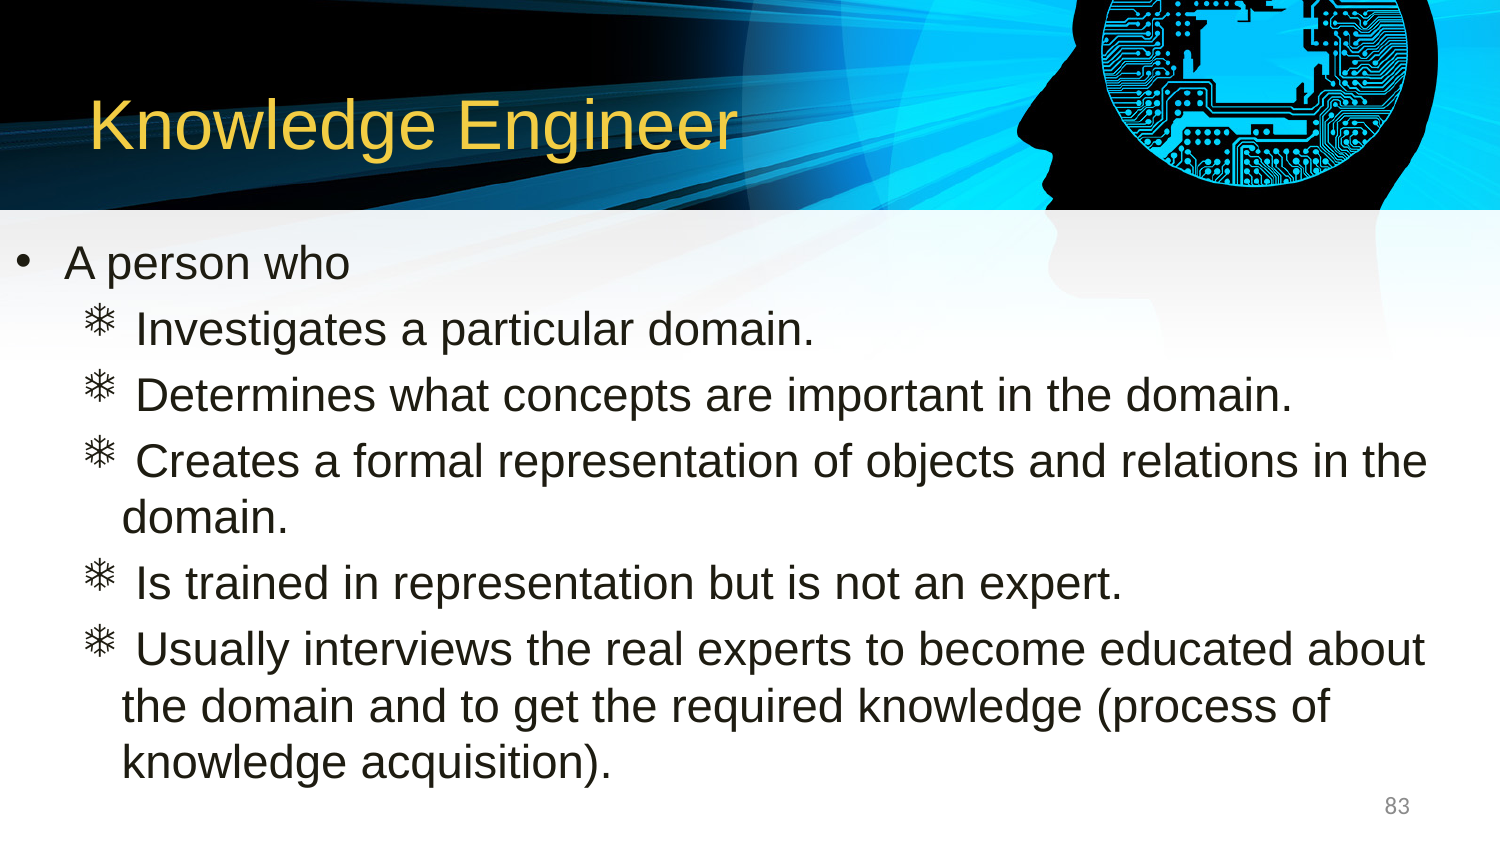

# Knowledge Engineer
A person who
 Investigates a particular domain.
 Determines what concepts are important in the domain.
 Creates a formal representation of objects and relations in the domain.
 Is trained in representation but is not an expert.
 Usually interviews the real experts to become educated about the domain and to get the required knowledge (process of knowledge acquisition).
83